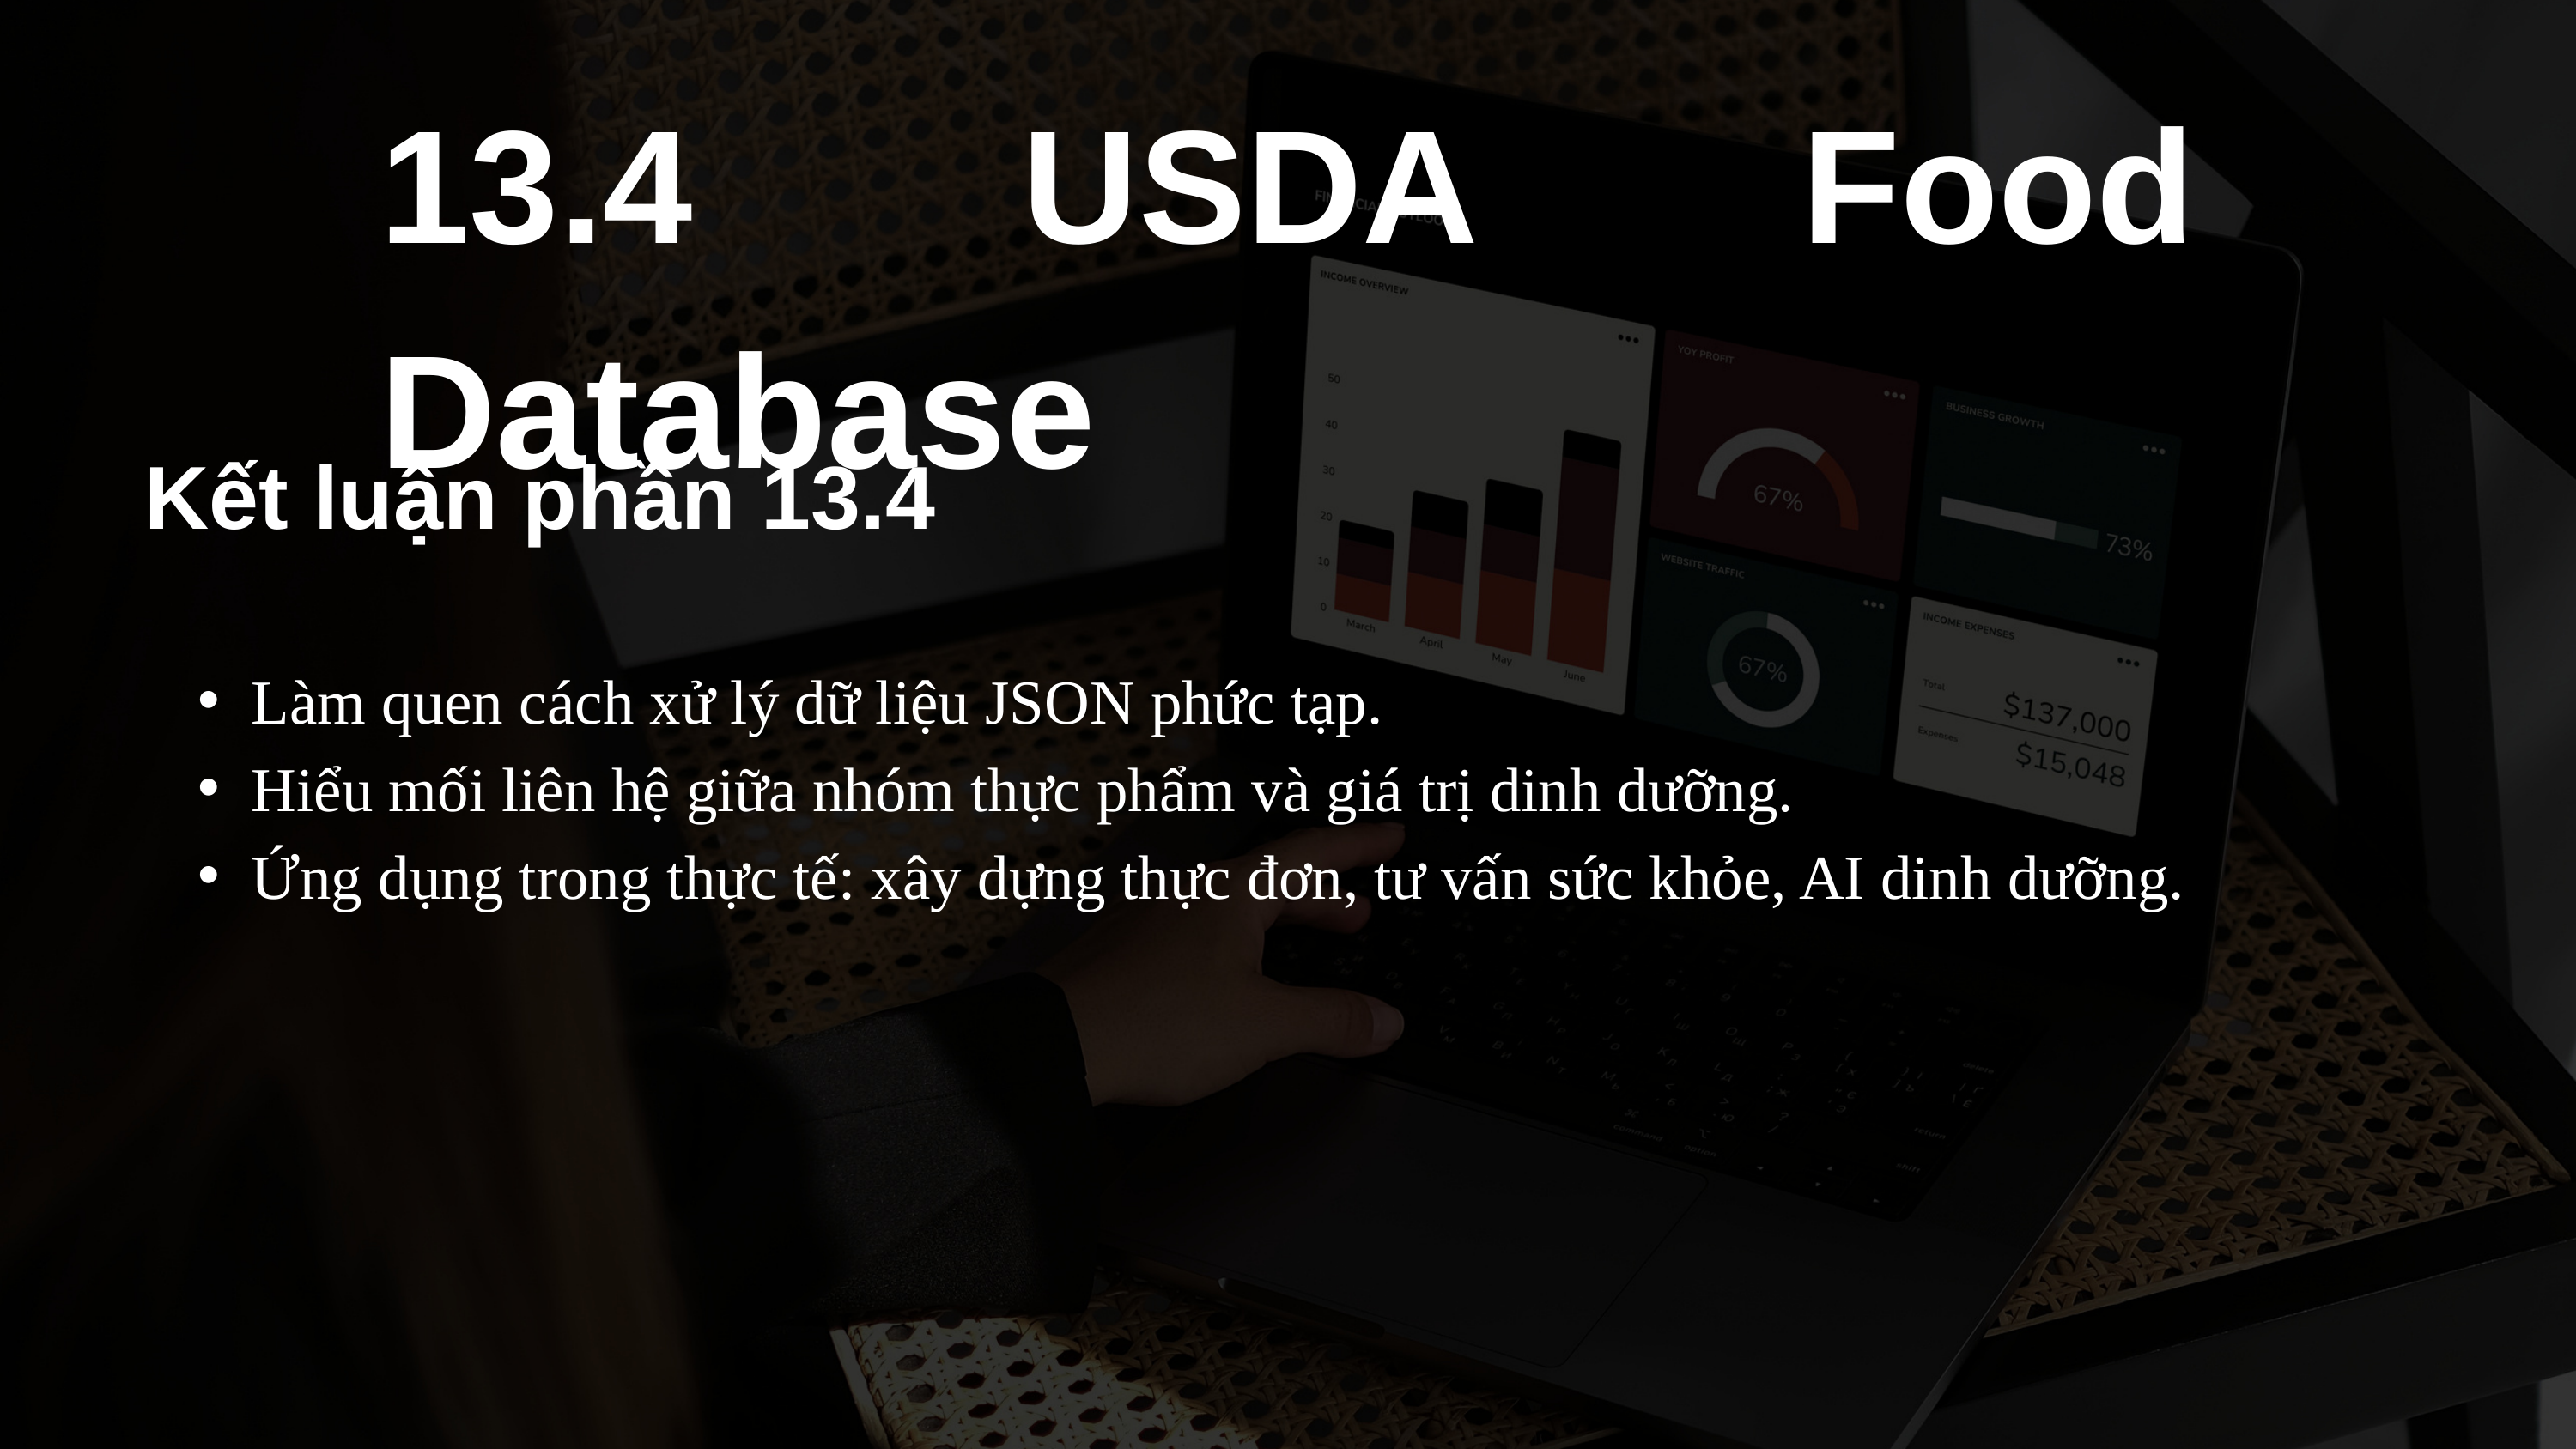

13.4 USDA Food Database
Kết luận phần 13.4
Làm quen cách xử lý dữ liệu JSON phức tạp.
Hiểu mối liên hệ giữa nhóm thực phẩm và giá trị dinh dưỡng.
Ứng dụng trong thực tế: xây dựng thực đơn, tư vấn sức khỏe, AI dinh dưỡng.